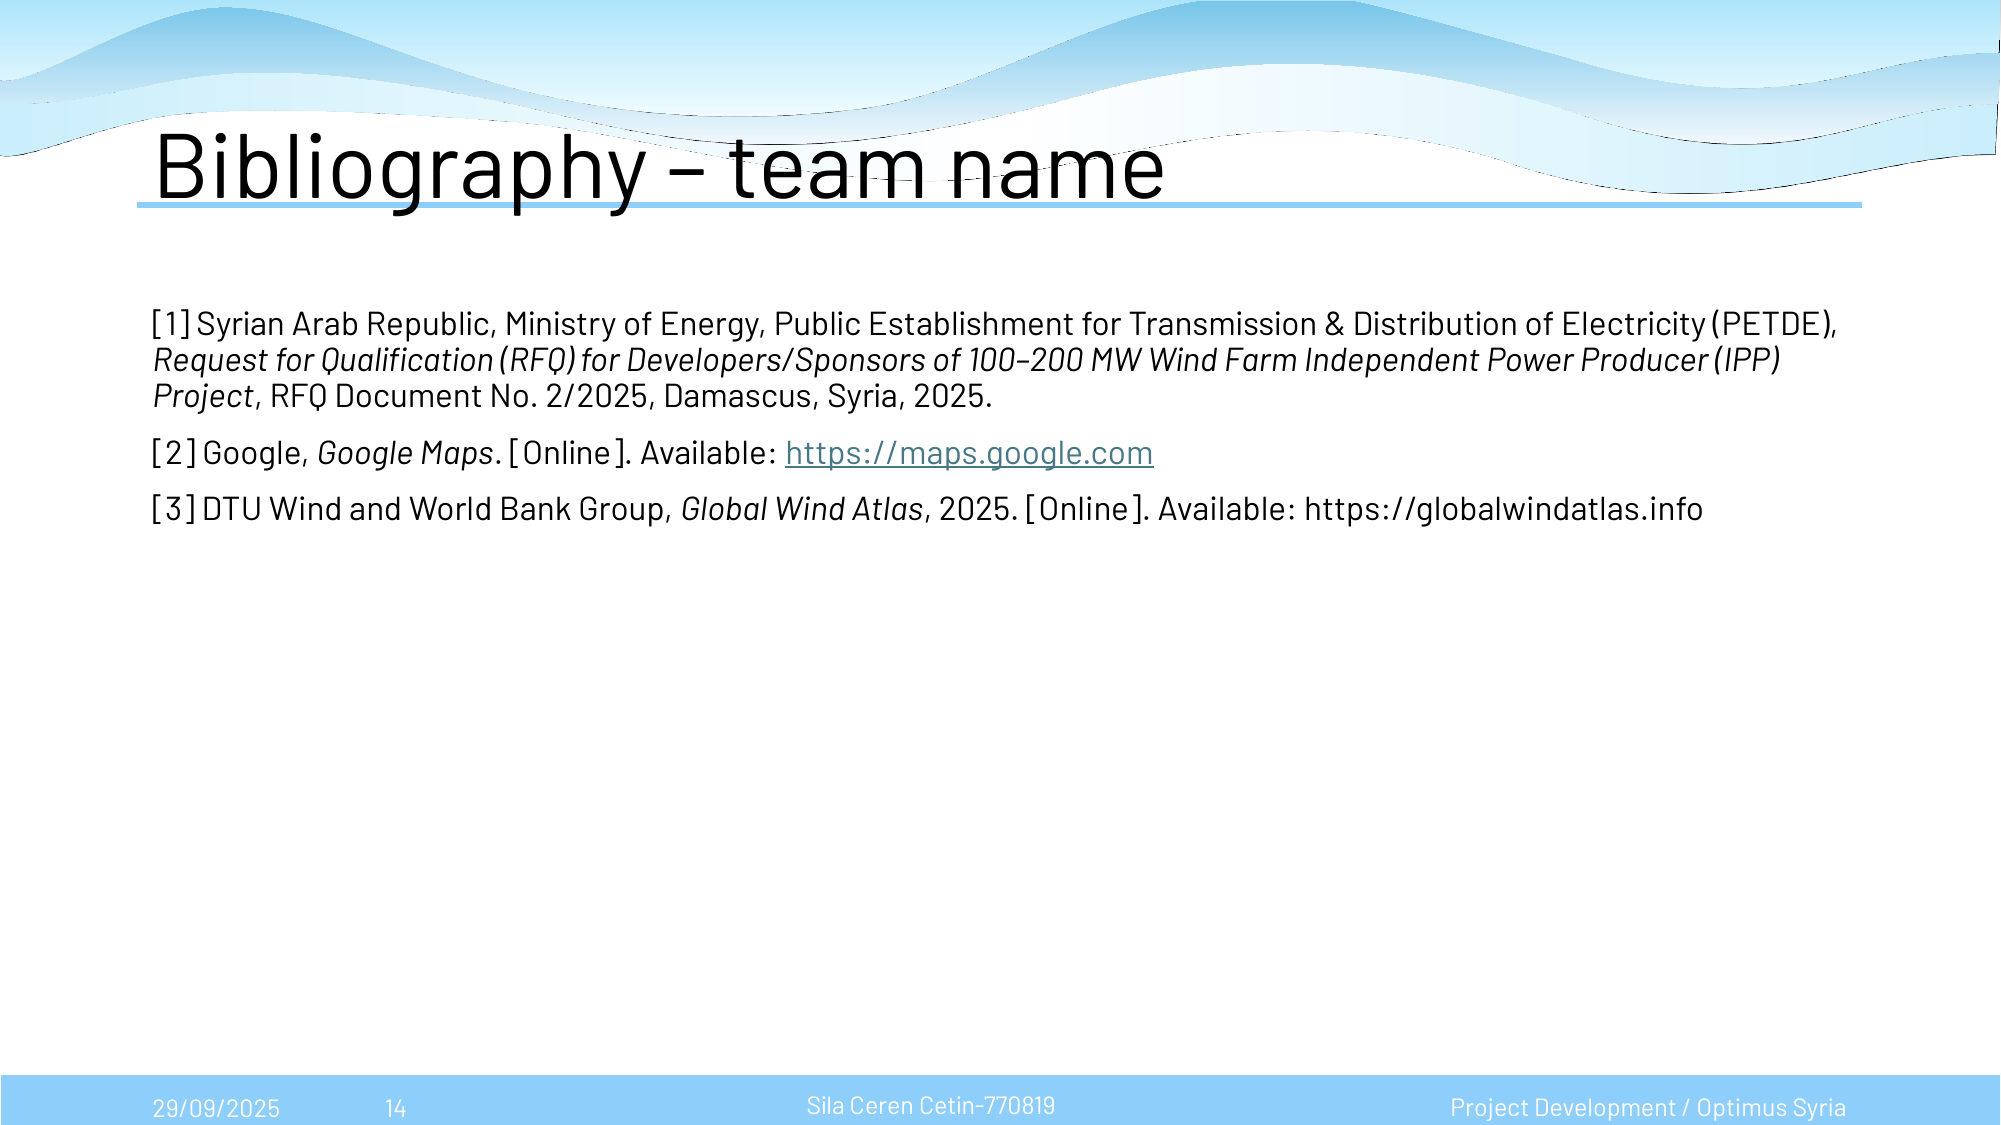

# Bibliography – team name
[1] Syrian Arab Republic, Ministry of Energy, Public Establishment for Transmission & Distribution of Electricity (PETDE), Request for Qualification (RFQ) for Developers/Sponsors of 100–200 MW Wind Farm Independent Power Producer (IPP) Project, RFQ Document No. 2/2025, Damascus, Syria, 2025.
[2] Google, Google Maps. [Online]. Available: https://maps.google.com
[3] DTU Wind and World Bank Group, Global Wind Atlas, 2025. [Online]. Available: https://globalwindatlas.info
Sila Ceren Cetin-770819
Project Development / Optimus Syria
29/09/2025
14